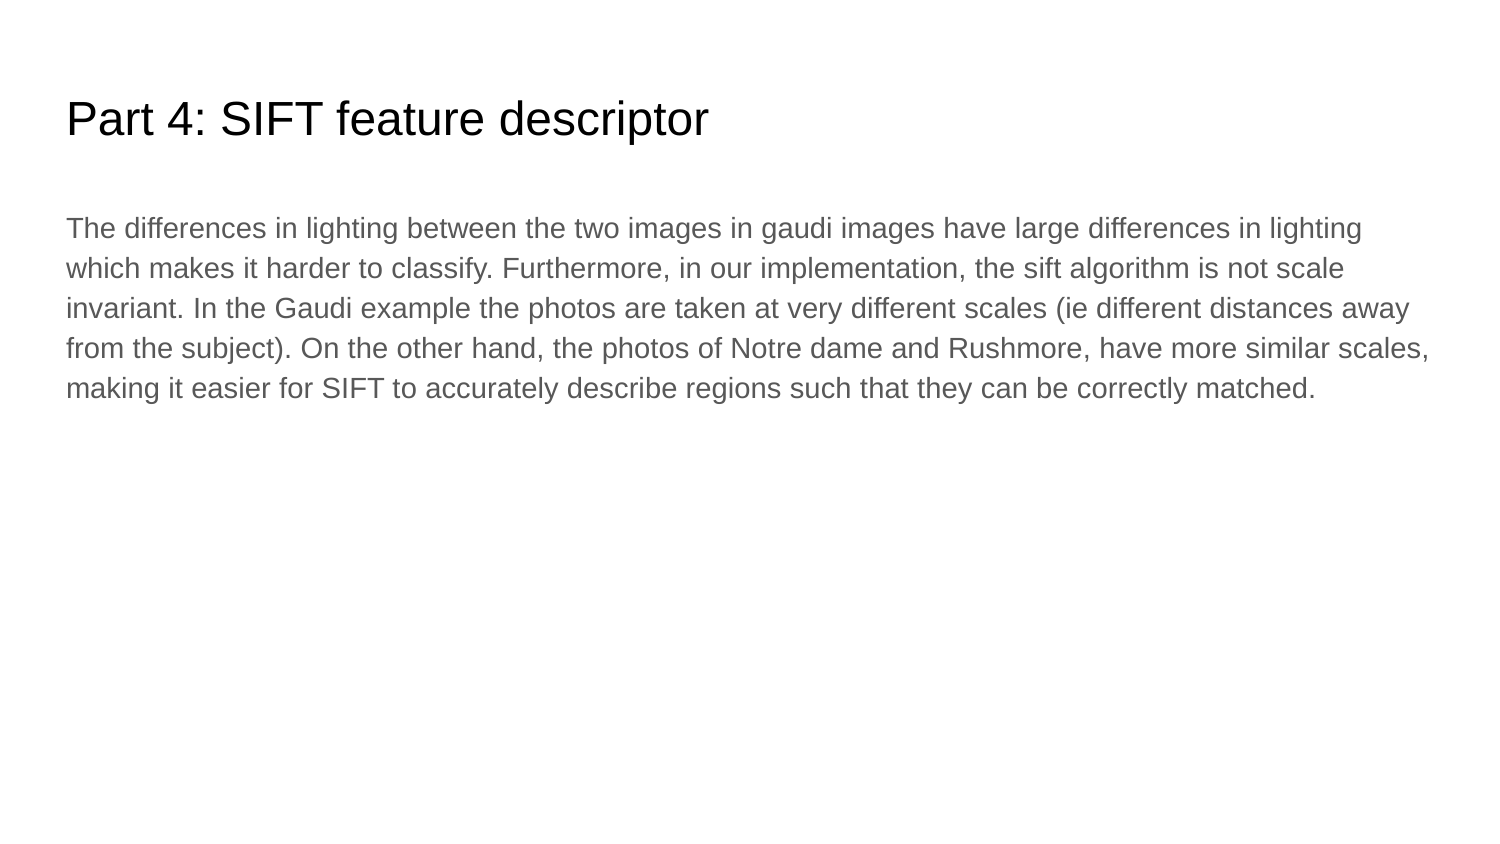

# Part 4: SIFT feature descriptor
The differences in lighting between the two images in gaudi images have large differences in lighting which makes it harder to classify. Furthermore, in our implementation, the sift algorithm is not scale invariant. In the Gaudi example the photos are taken at very different scales (ie different distances away from the subject). On the other hand, the photos of Notre dame and Rushmore, have more similar scales, making it easier for SIFT to accurately describe regions such that they can be correctly matched.